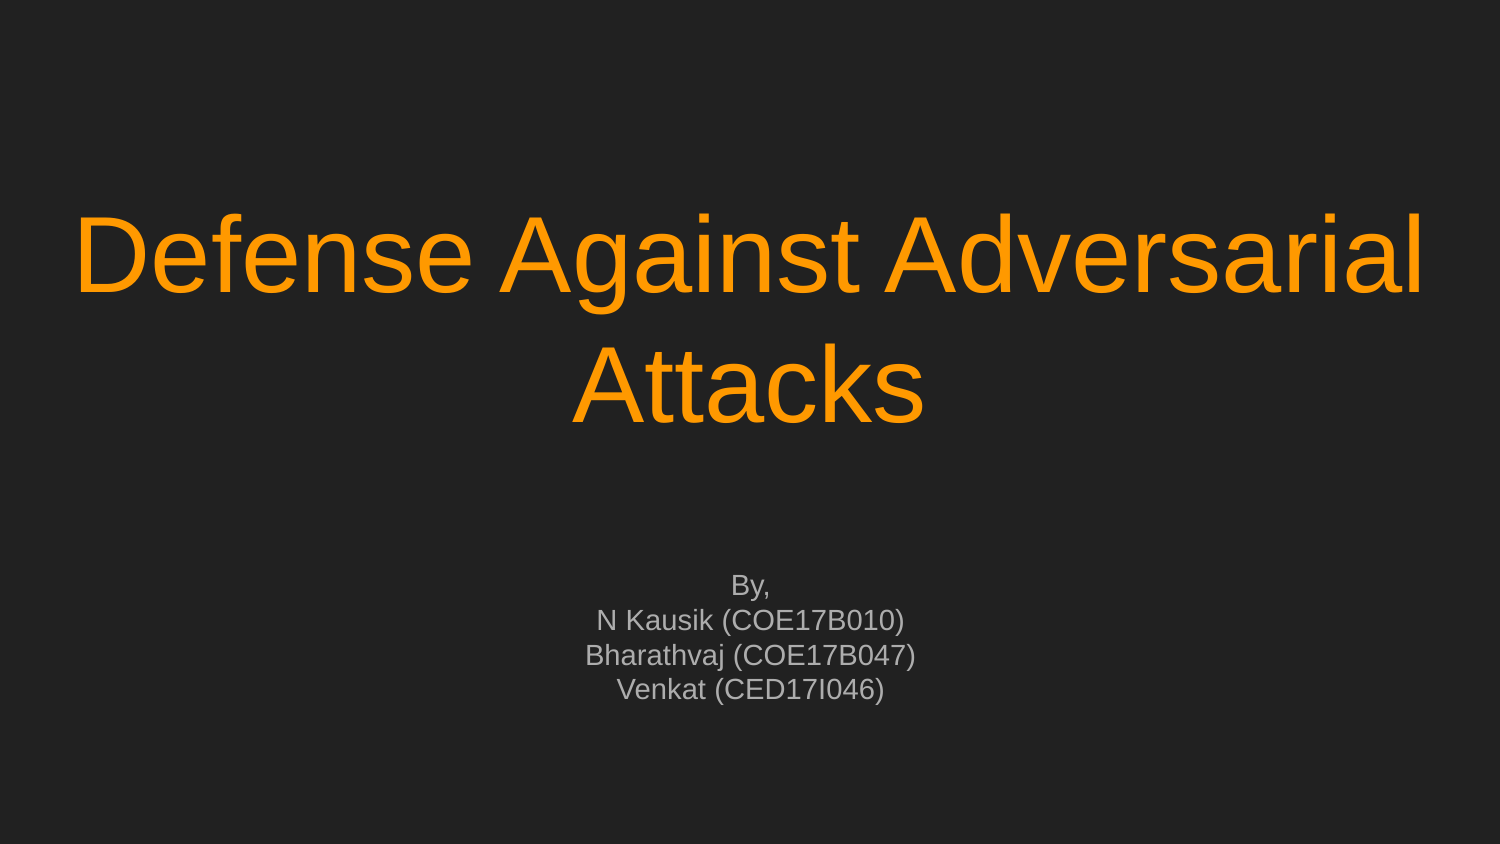

# Defense Against Adversarial Attacks
By,
N Kausik (COE17B010)
Bharathvaj (COE17B047)
Venkat (CED17I046)